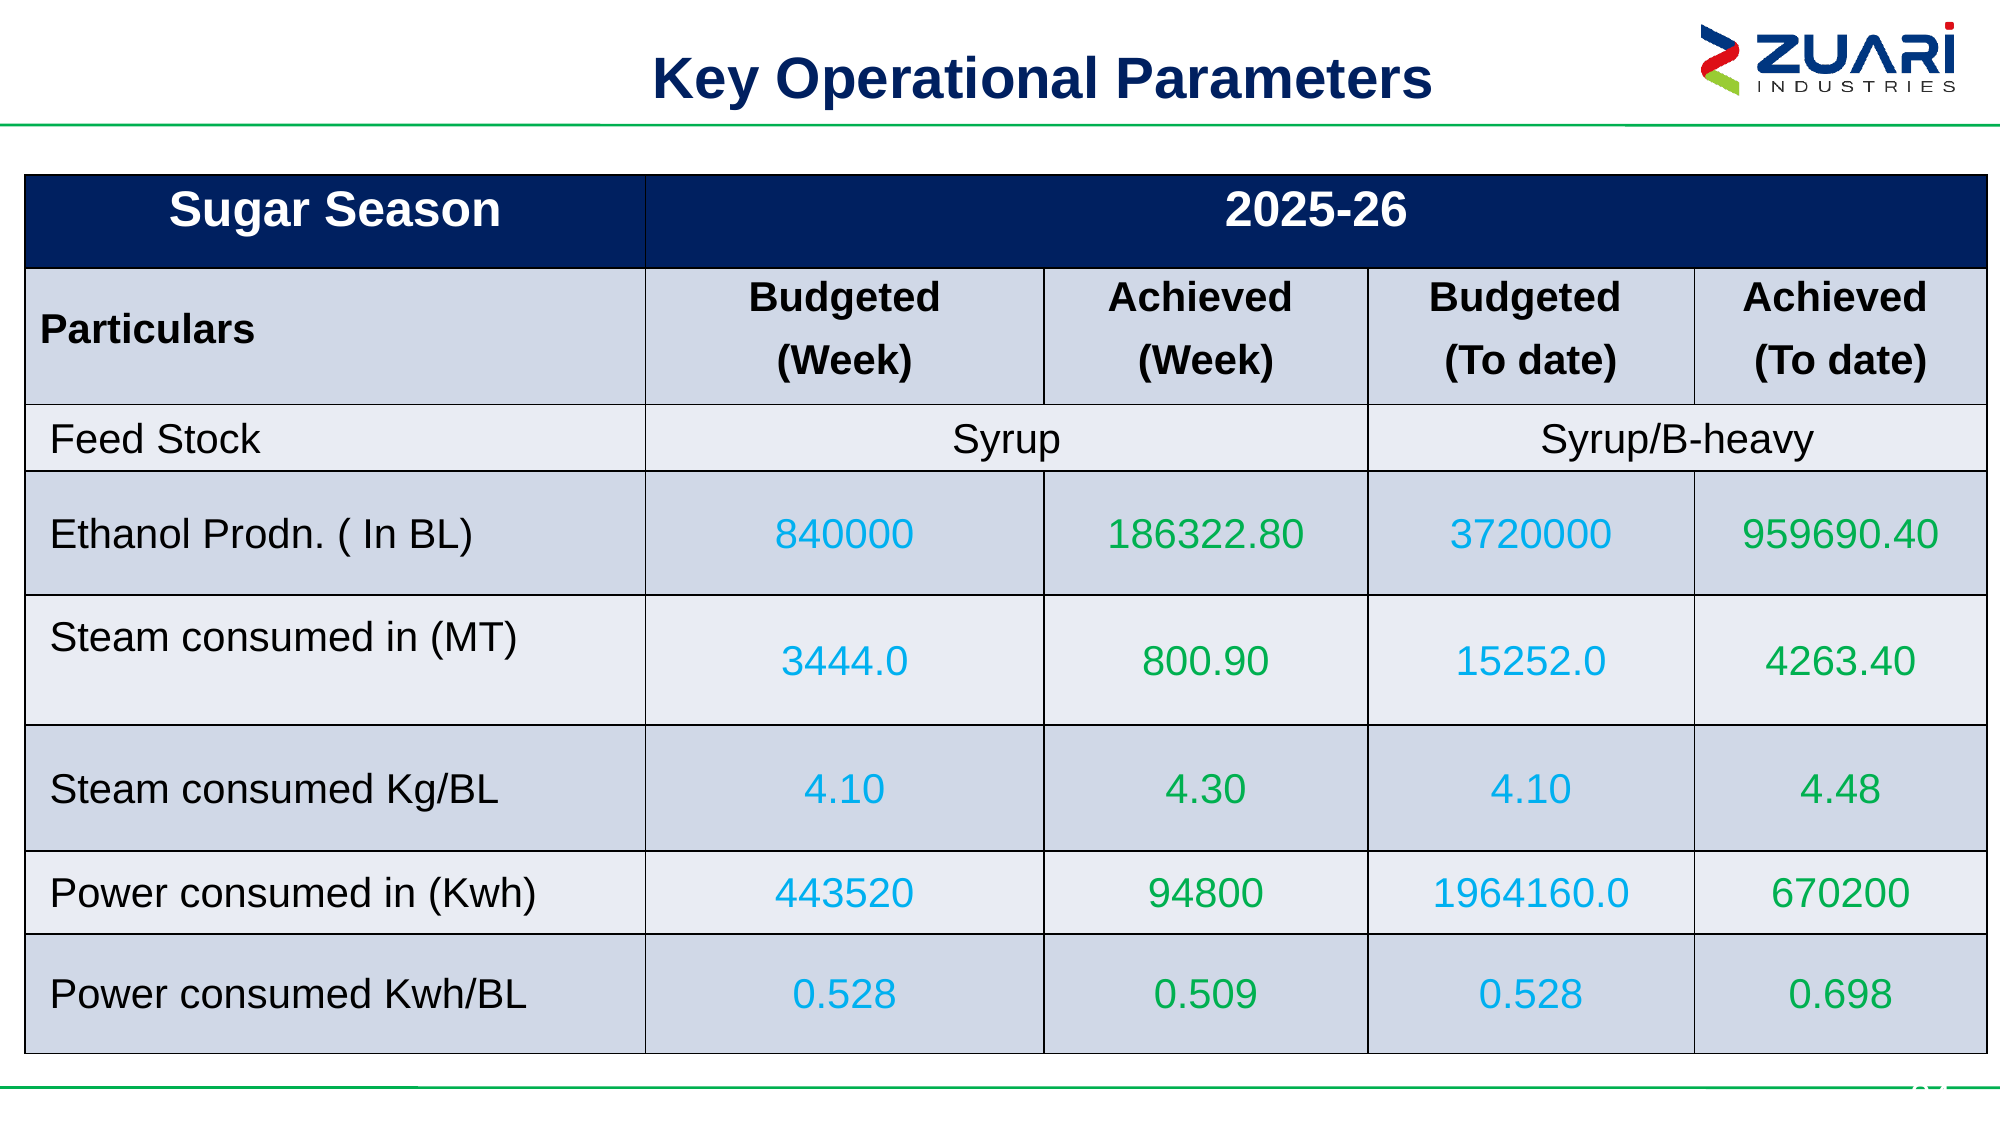

Key Operational Parameters

| Sugar Season | 2025-26 |  |  |  |
| --- | --- | --- | --- | --- |
| Particulars | Budgeted (Week) | Achieved (Week) | Budgeted (To date) | Achieved (To date) |
| Feed Stock | Syrup |  | Syrup/B-heavy |  |
| Ethanol Prodn. ( In BL) | 840000 | 186322.80 | 3720000 | 959690.40 |
| Steam consumed in (MT) | 3444.0 | 800.90 | 15252.0 | 4263.40 |
| Steam consumed Kg/BL | 4.10 | 4.30 | 4.10 | 4.48 |
| Power consumed in (Kwh) | 443520 | 94800 | 1964160.0 | 670200 |
| Power consumed Kwh/BL | 0.528 | 0.509 | 0.528 | 0.698 |
84